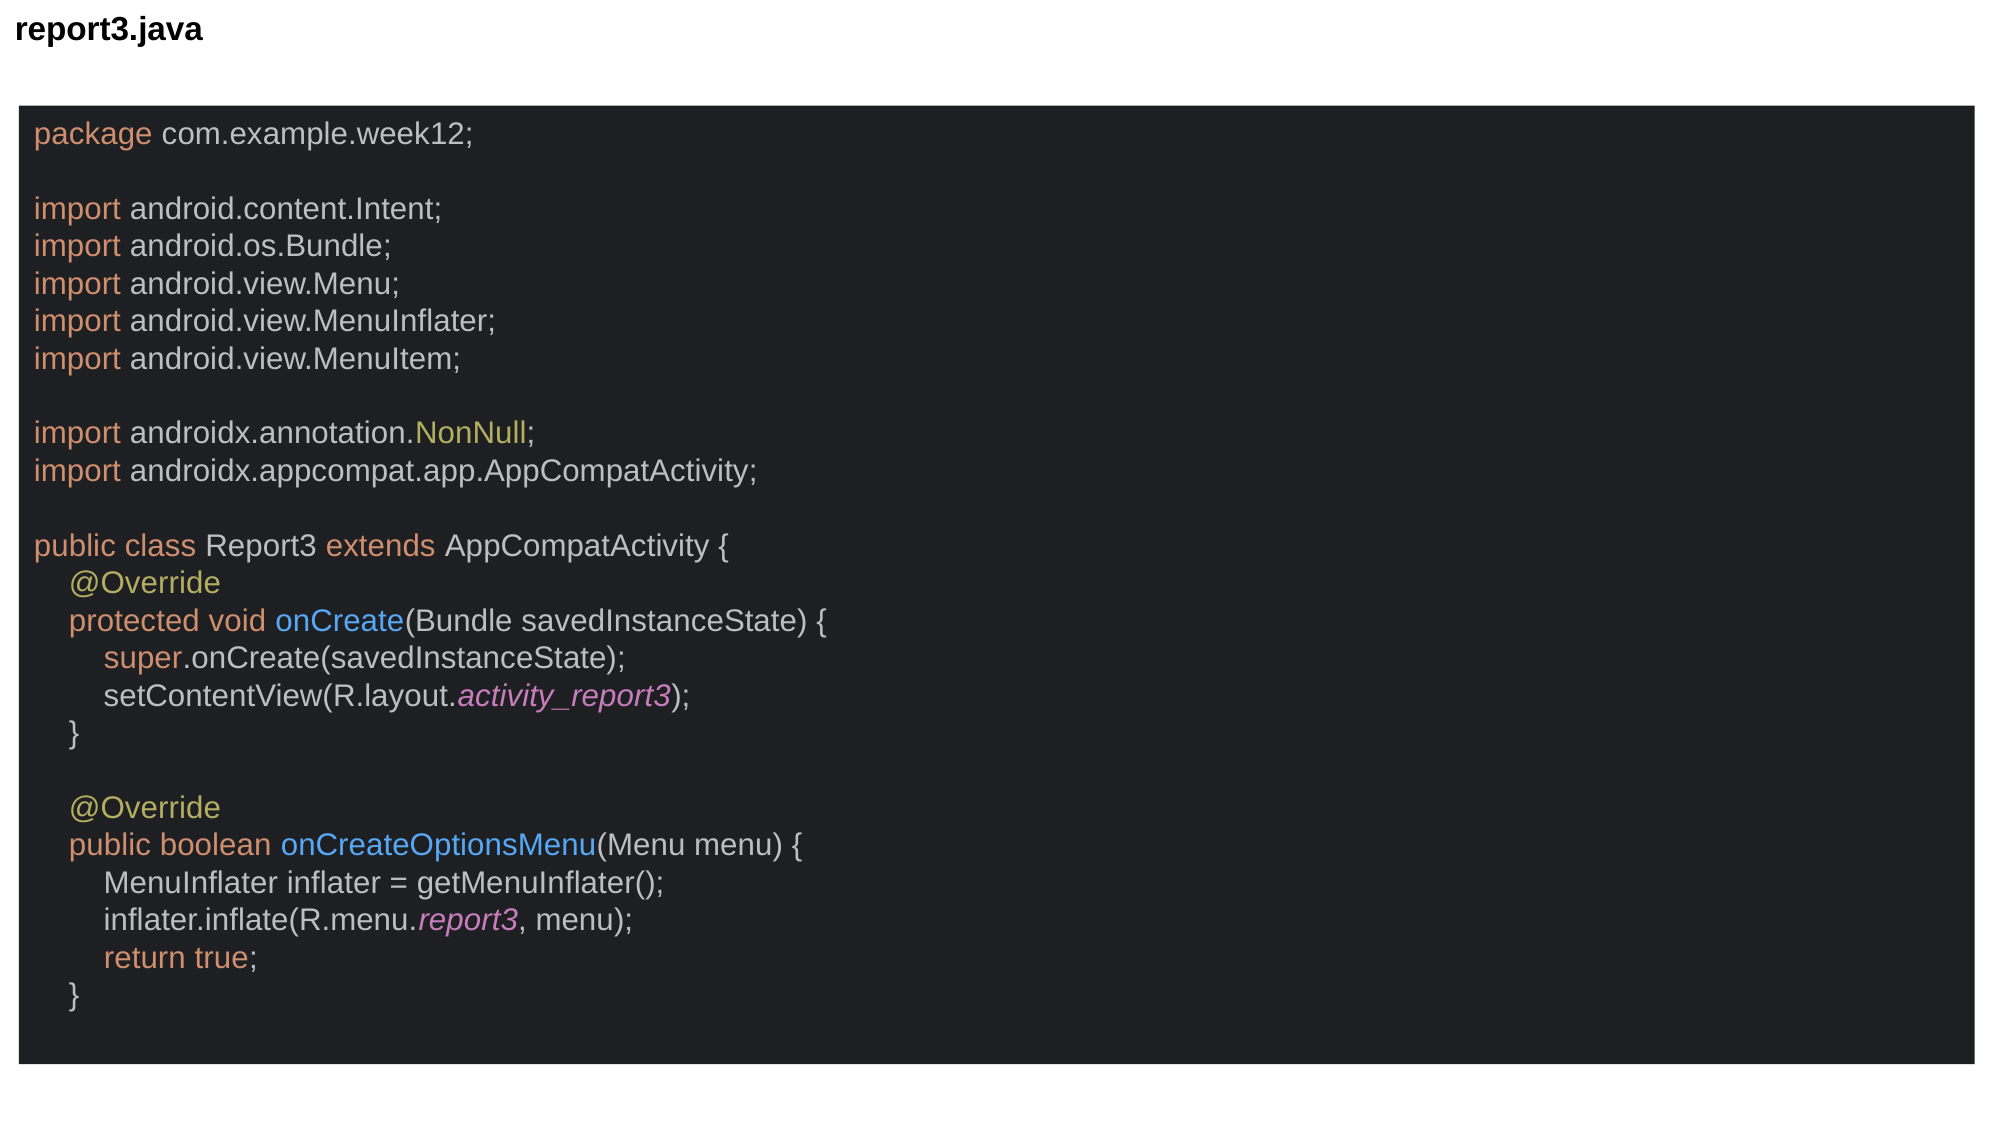

report3.java
package com.example.week12;
import android.content.Intent;
import android.os.Bundle;
import android.view.Menu;
import android.view.MenuInflater;
import android.view.MenuItem;
import androidx.annotation.NonNull;
import androidx.appcompat.app.AppCompatActivity;
public class Report3 extends AppCompatActivity {
    @Override
    protected void onCreate(Bundle savedInstanceState) {
        super.onCreate(savedInstanceState);
        setContentView(R.layout.activity_report3);
    }
    @Override
    public boolean onCreateOptionsMenu(Menu menu) {
        MenuInflater inflater = getMenuInflater();
        inflater.inflate(R.menu.report3, menu);
        return true;
    }